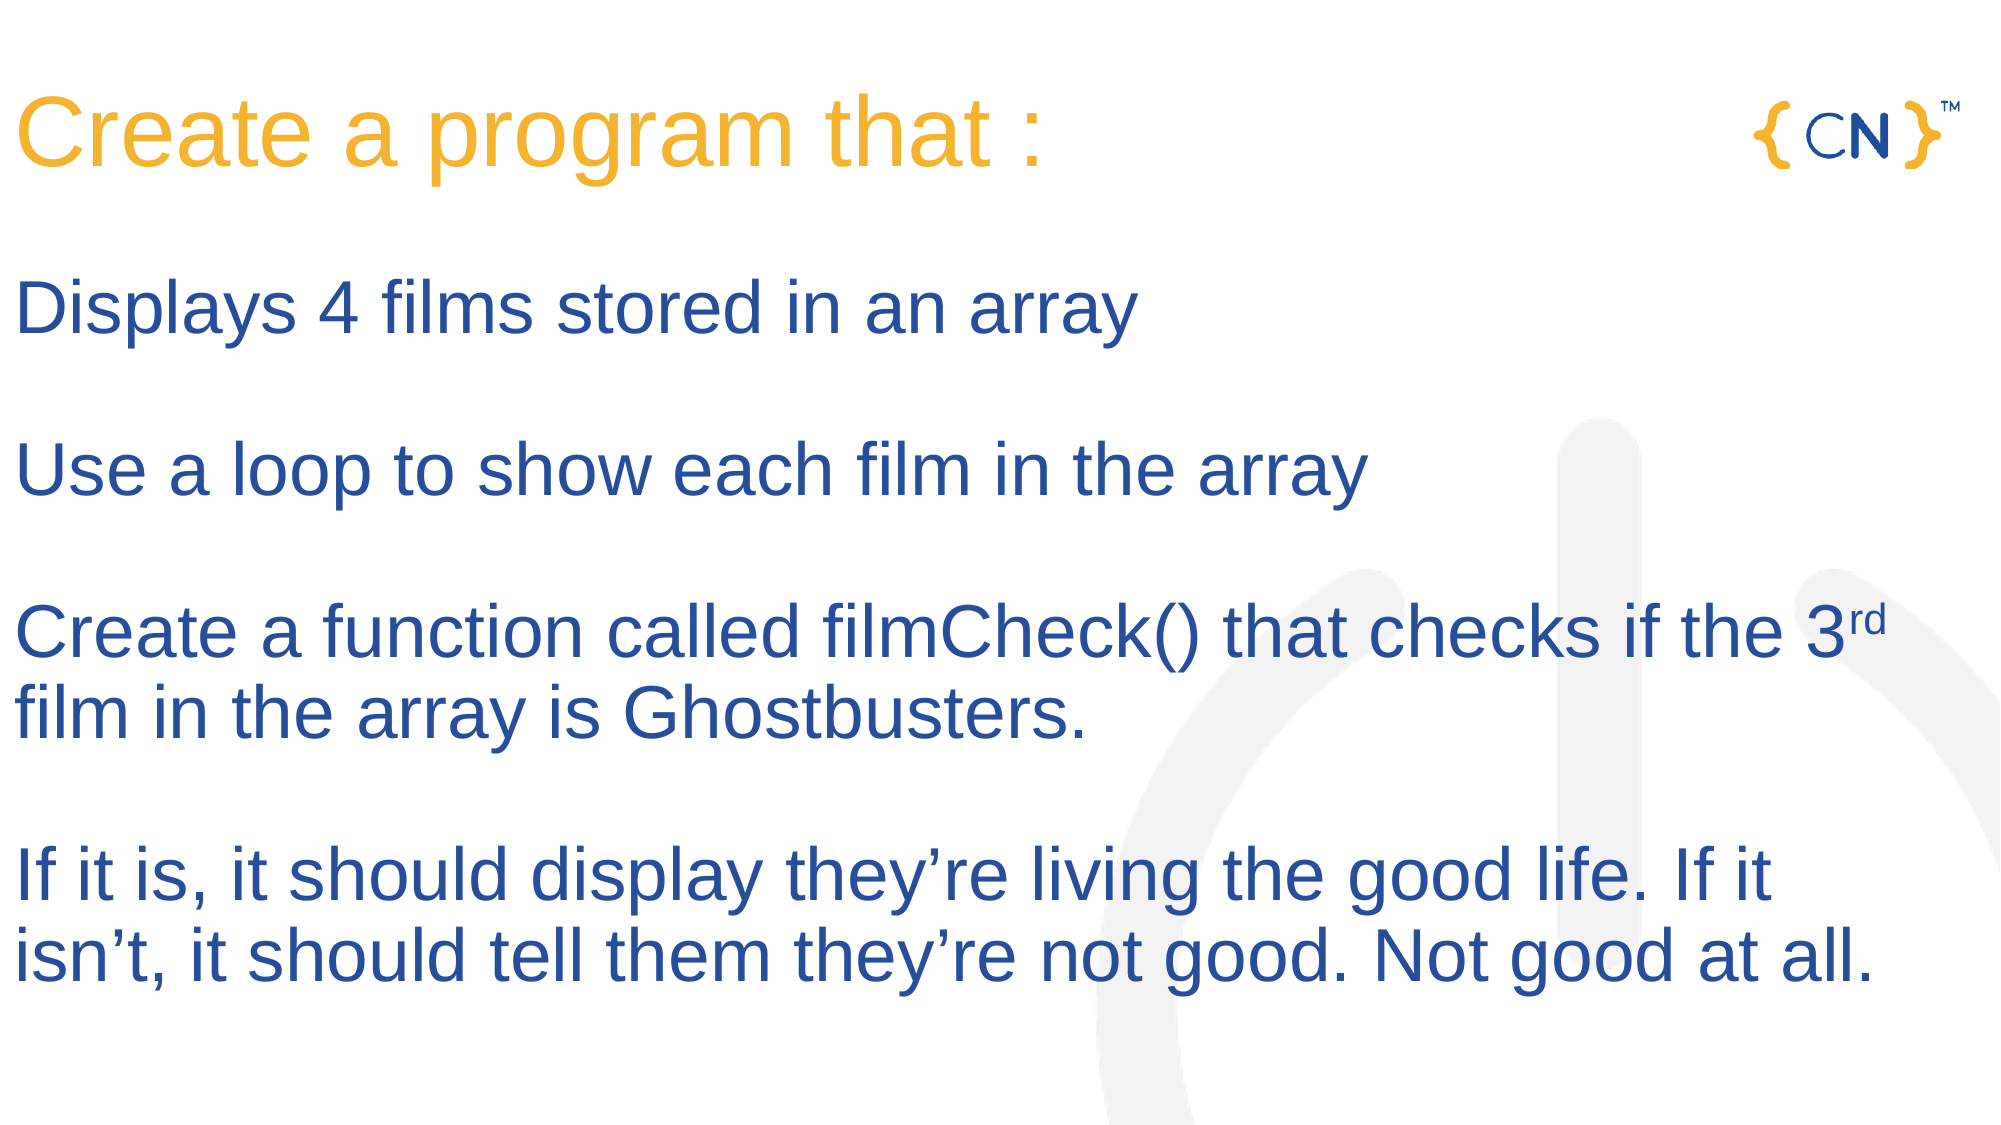

# Create a program that : Displays 4 films stored in an array Use a loop to show each film in the array Create a function called filmCheck() that checks if the 3rd film in the array is Ghostbusters. If it is, it should display they’re living the good life. If it isn’t, it should tell them they’re not good. Not good at all.